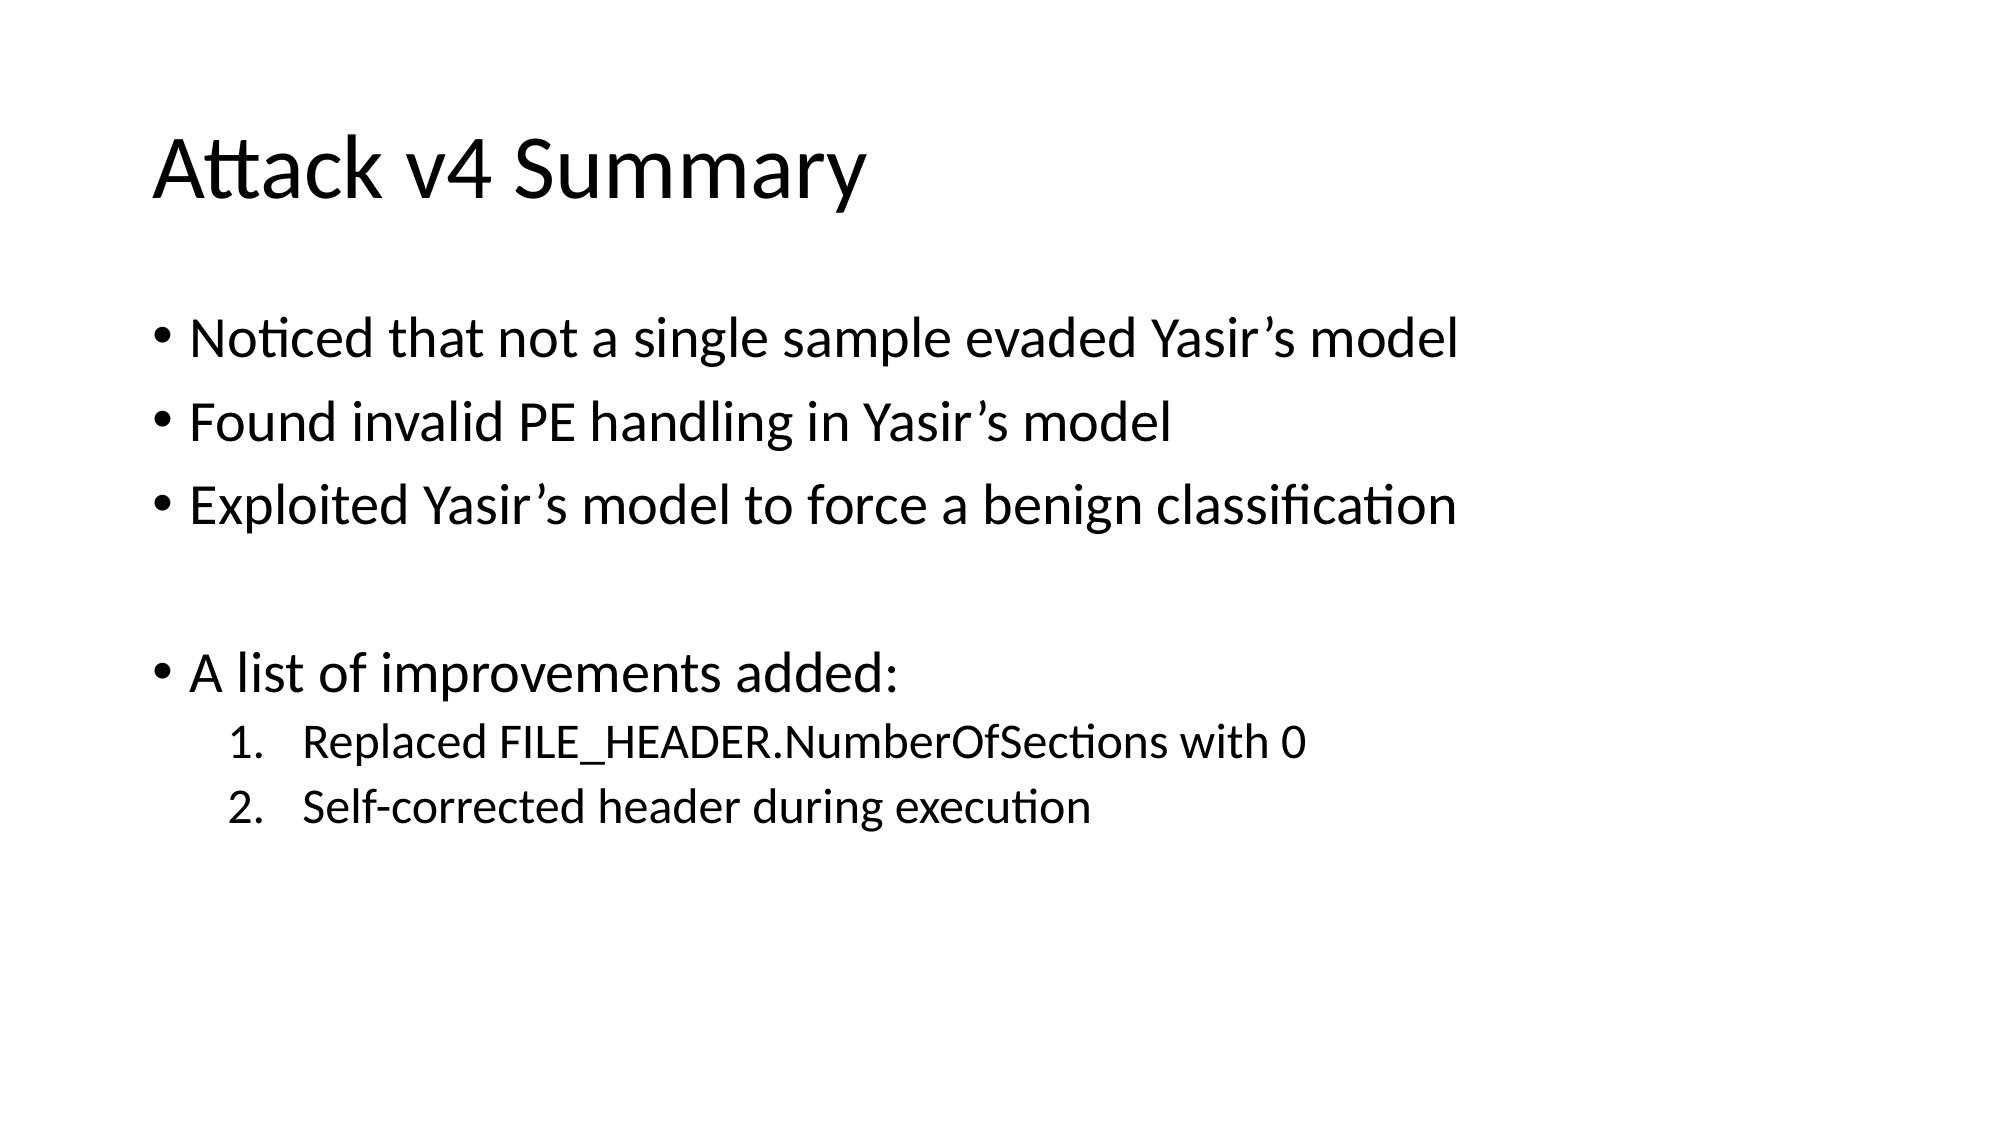

# Attack v4 Summary
Noticed that not a single sample evaded Yasir’s model
Found invalid PE handling in Yasir’s model
Exploited Yasir’s model to force a benign classification

A list of improvements added:
Replaced FILE_HEADER.NumberOfSections with 0
Self-corrected header during execution